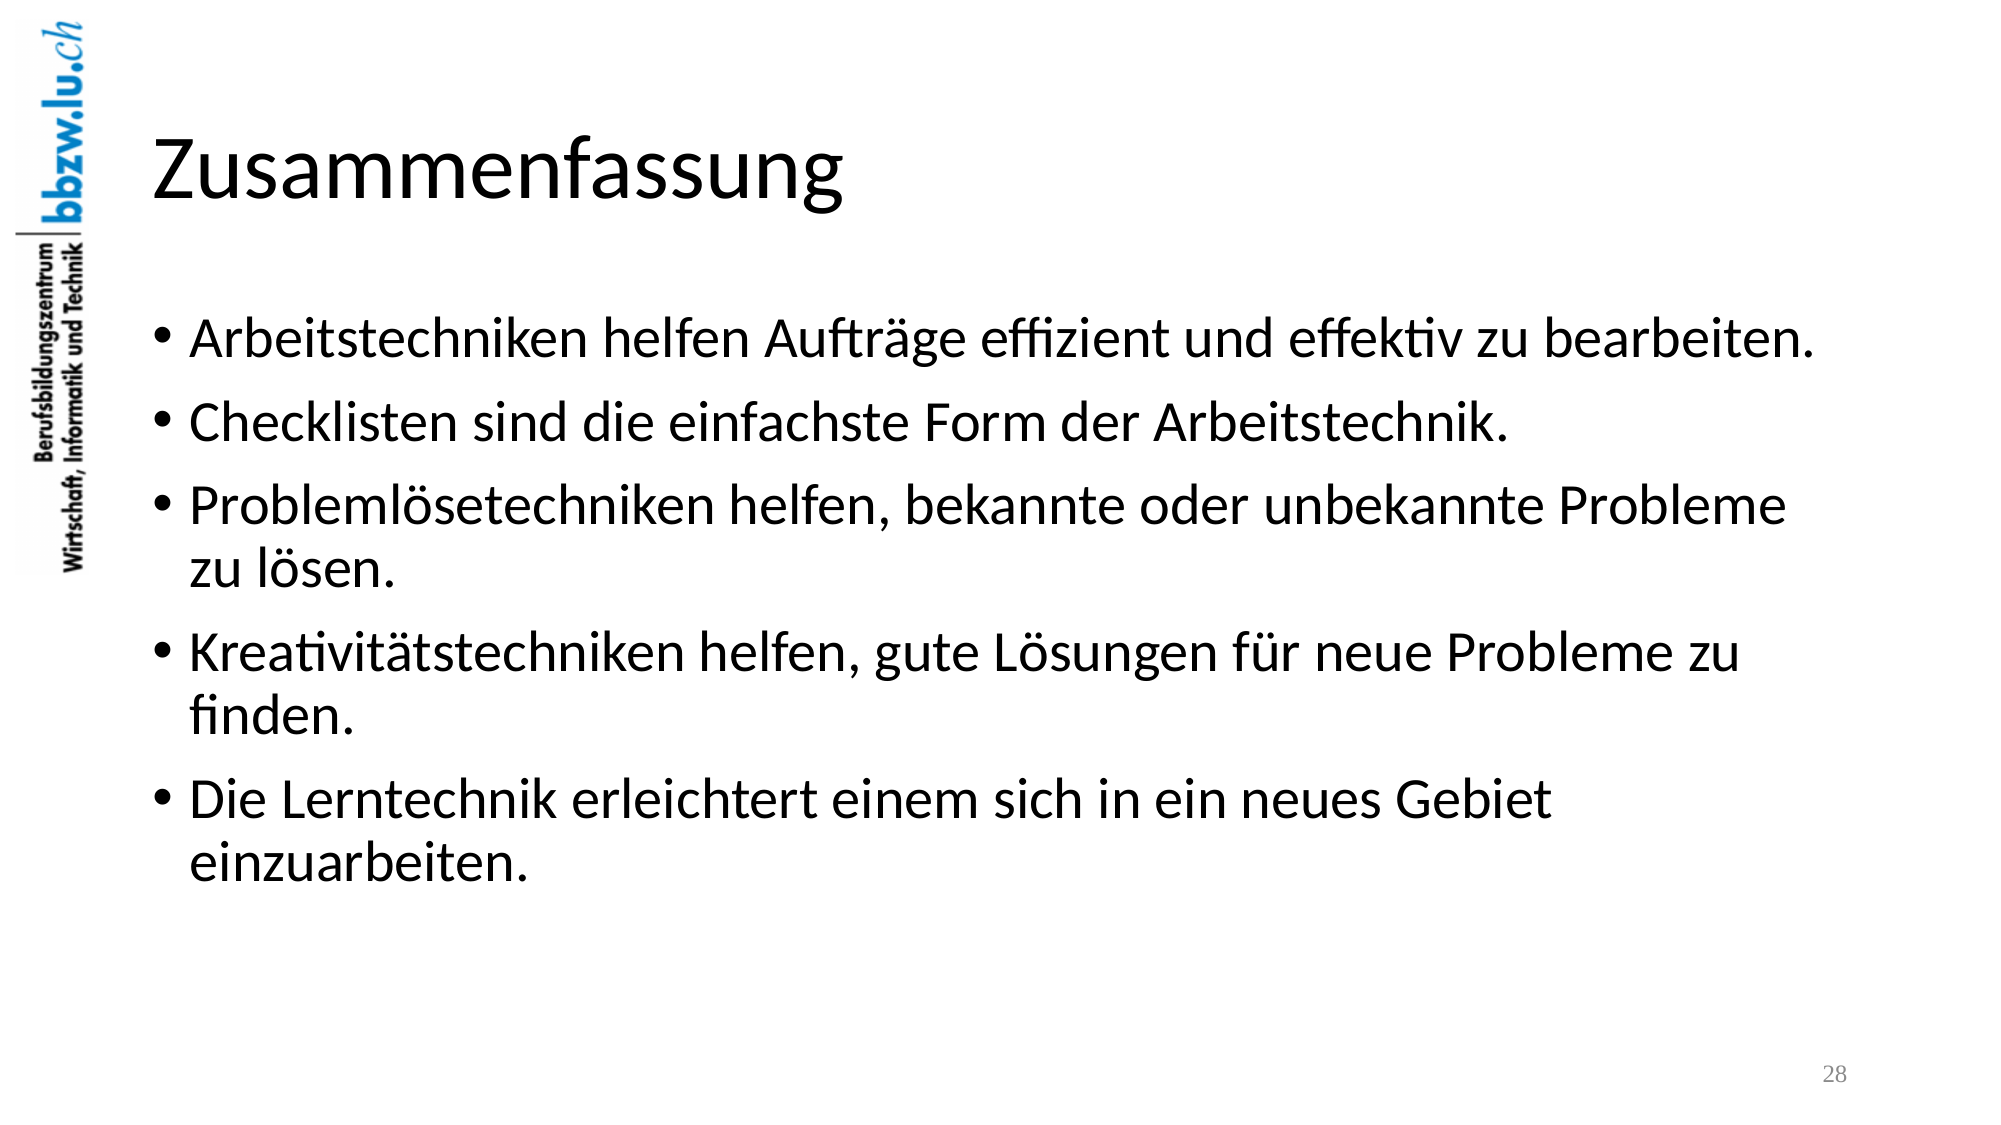

# Zusammenfassung
Arbeitstechniken helfen Aufträge effizient und effektiv zu bearbeiten.
Checklisten sind die einfachste Form der Arbeitstechnik.
Problemlösetechniken helfen, bekannte oder unbekannte Probleme zu lösen.
Kreativitätstechniken helfen, gute Lösungen für neue Probleme zu finden.
Die Lerntechnik erleichtert einem sich in ein neues Gebiet einzuarbeiten.
28